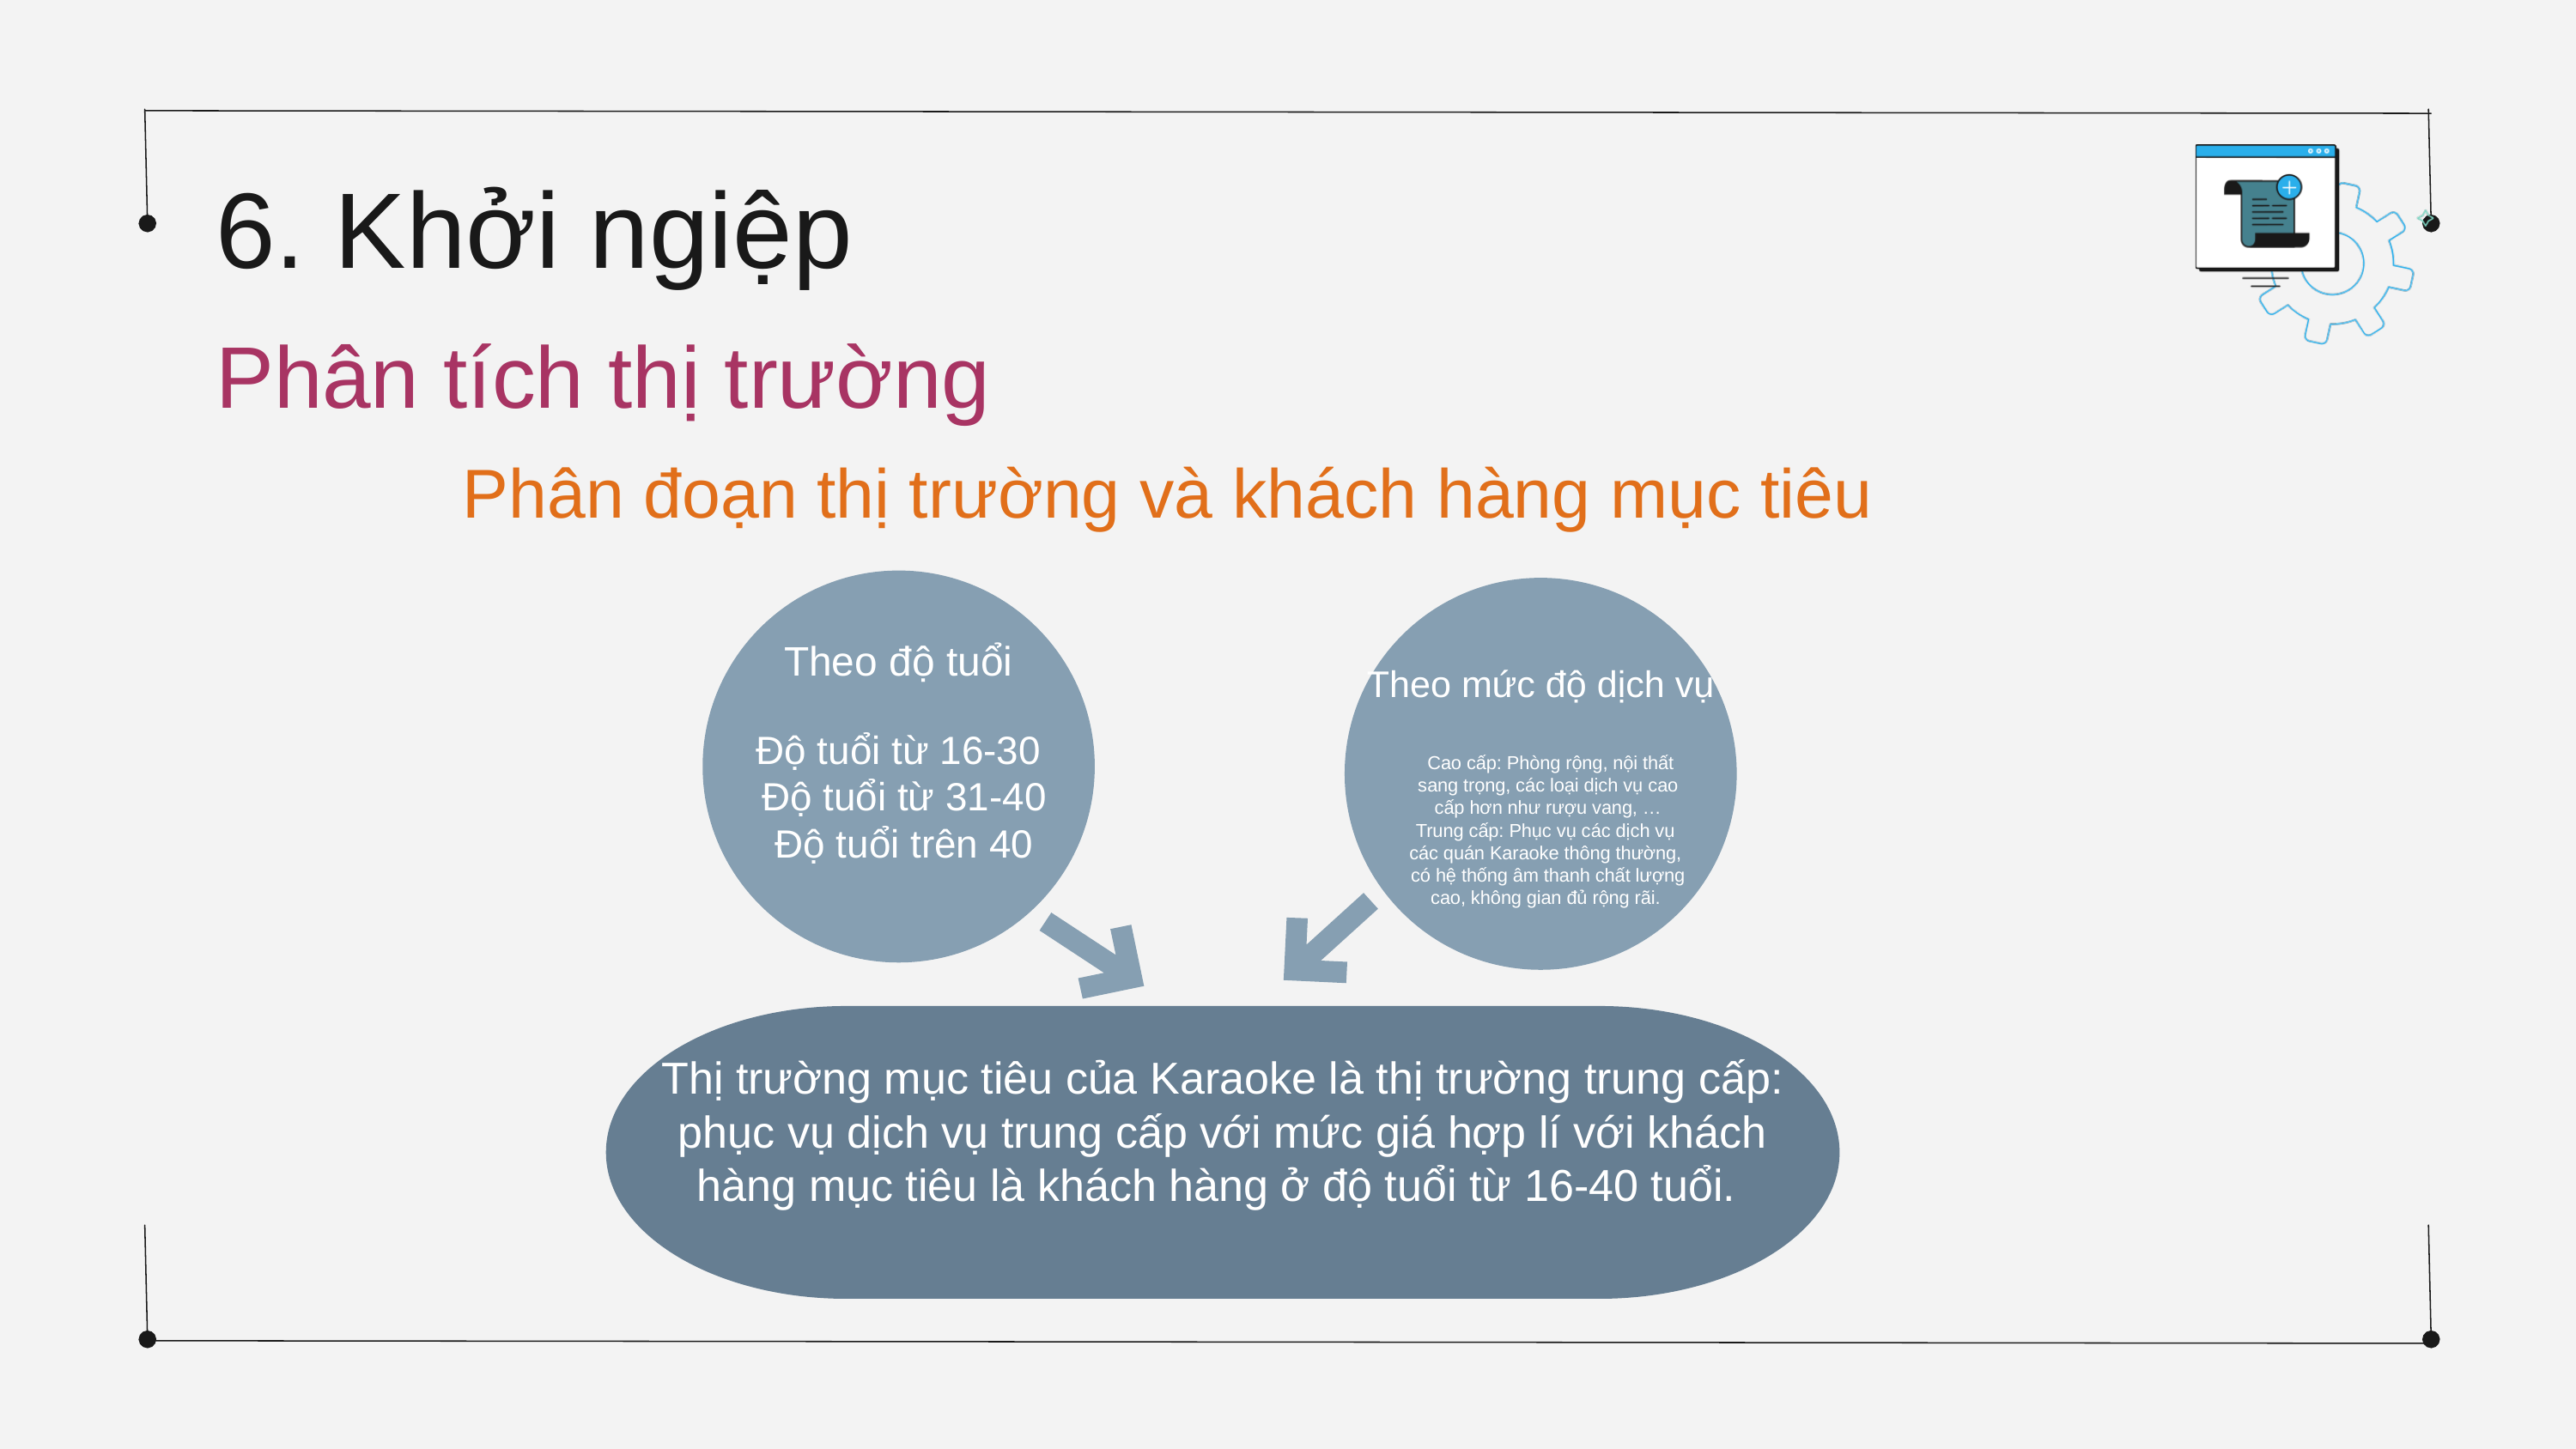

6. Khởi ngiệp

Phân tích thị trường
Phân đoạn thị trường và khách hàng mục tiêu

Theo độ tuổi
Theo mức độ dịch vụ
Độ tuổi từ 16-30
 Độ tuổi từ 31-40
 Độ tuổi trên 40
 Cao cấp: Phòng rộng, nội thất sang trọng, các loại dịch vụ cao cấp hơn như rượu vang, …
Trung cấp: Phục vụ các dịch vụ  các quán Karaoke thông thường,  có hệ thống âm thanh chất lượng cao, không gian đủ rộng rãi.

Thị trường mục tiêu của Karaoke là thị trường trung cấp: phục vụ dịch vụ trung cấp với mức giá hợp lí với khách hàng mục tiêu là khách hàng ở độ tuổi từ 16-40 tuổi.